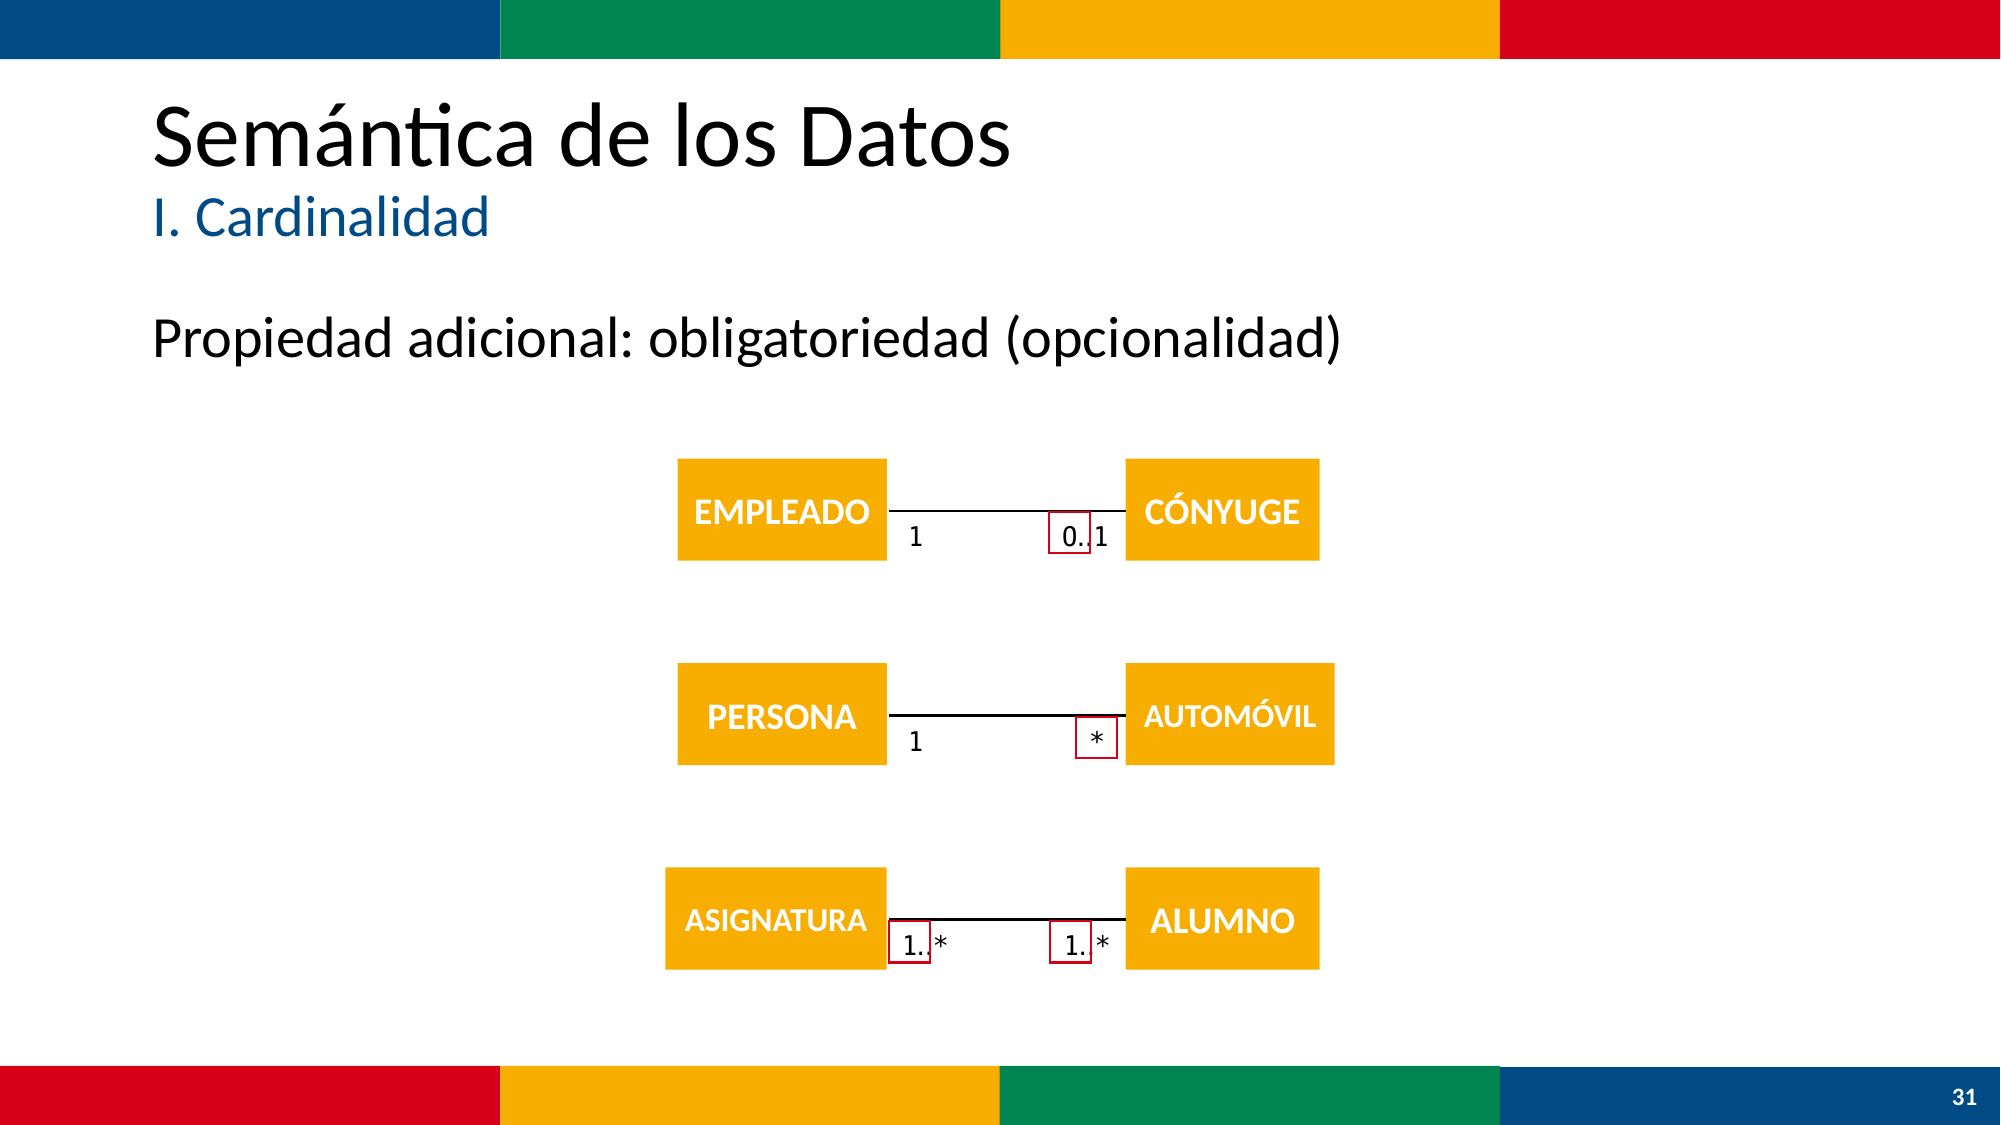

# Semántica de los Datos I. Cardinalidad
Propiedad adicional: obligatoriedad (opcionalidad)

EMPLEADO
CÓNYUGE
1
0..1

PERSONA
AUTOMÓVIL
1
*

ASIGNATURA
ALUMNO
1..*
1..*

31